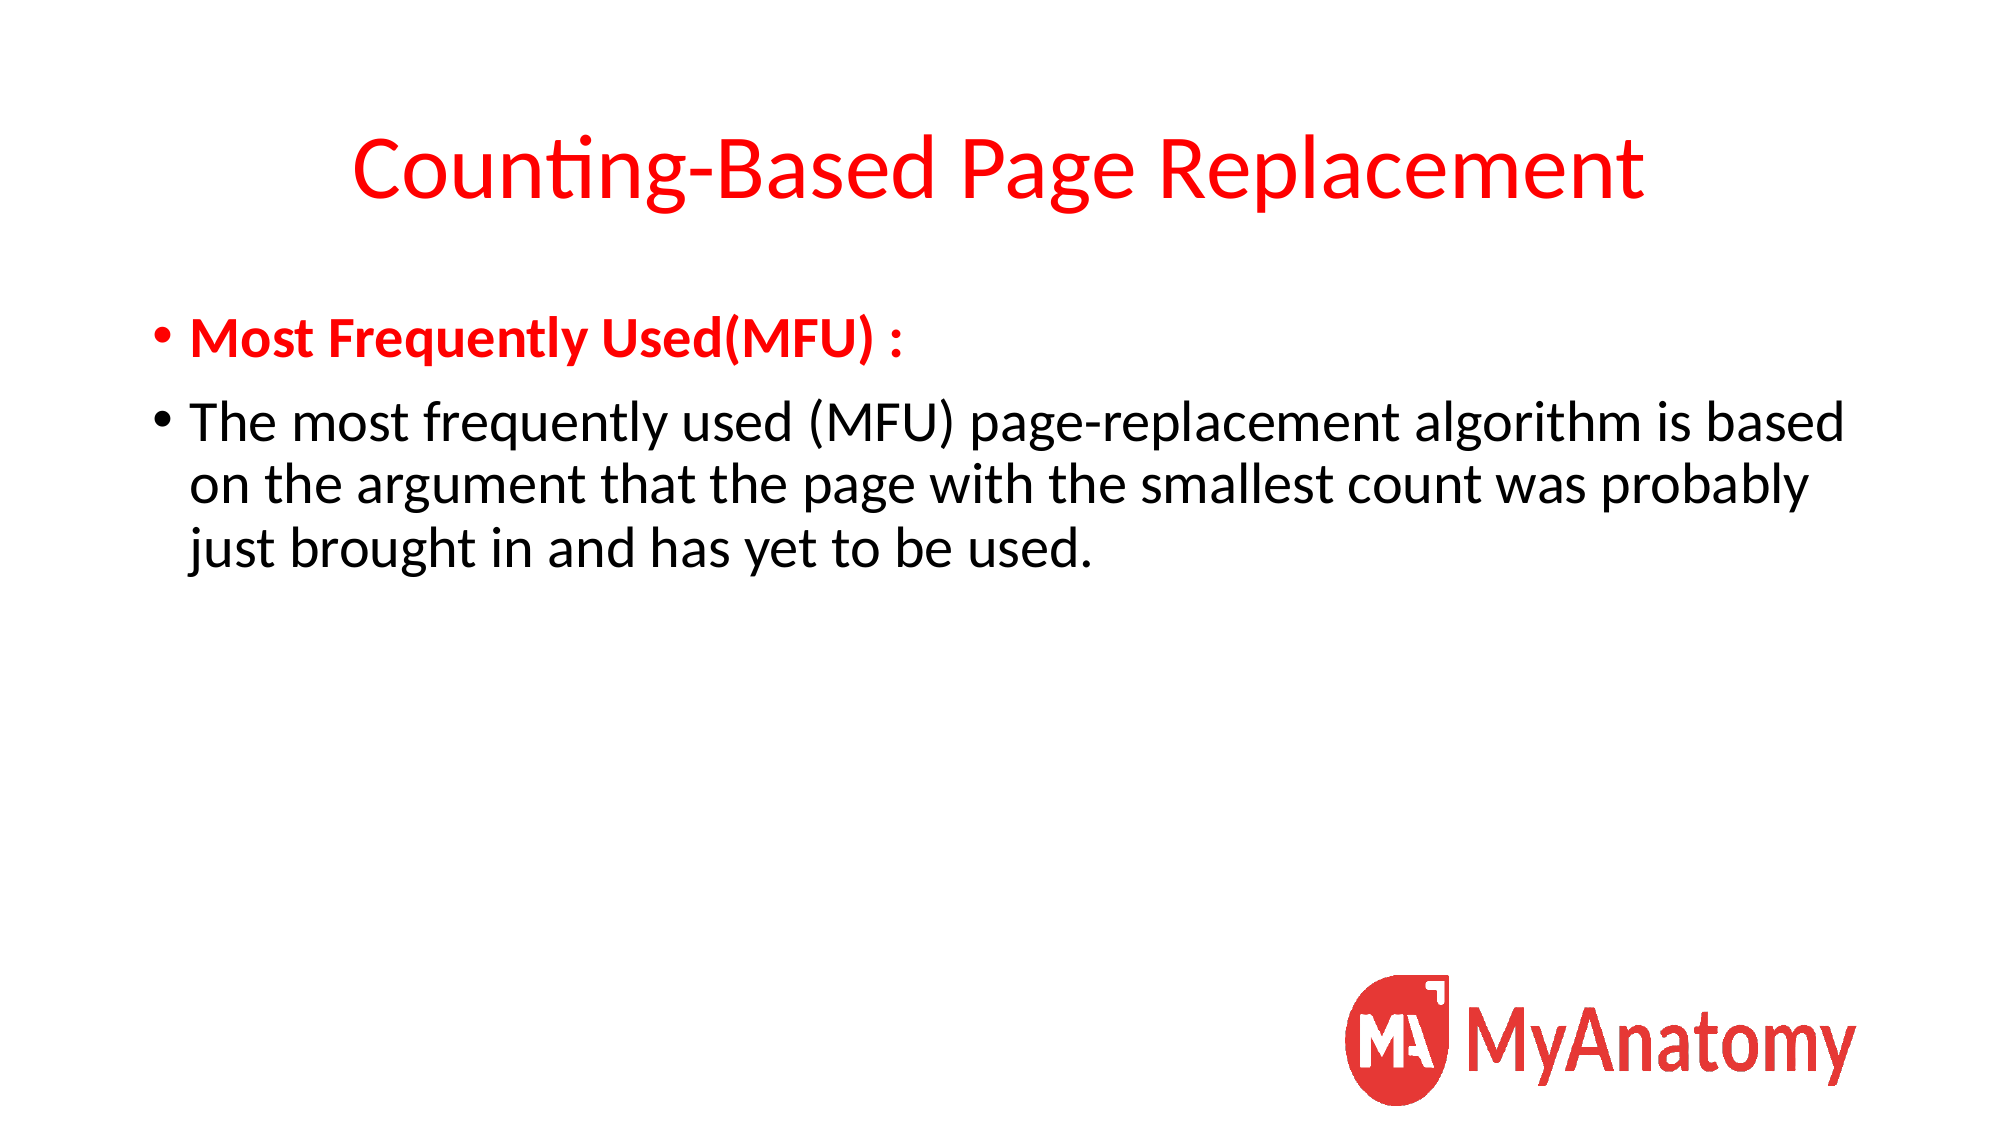

# Counting-Based Page Replacement
Most Frequently Used(MFU) :
The most frequently used (MFU) page-replacement algorithm is based on the argument that the page with the smallest count was probably just brought in and has yet to be used.